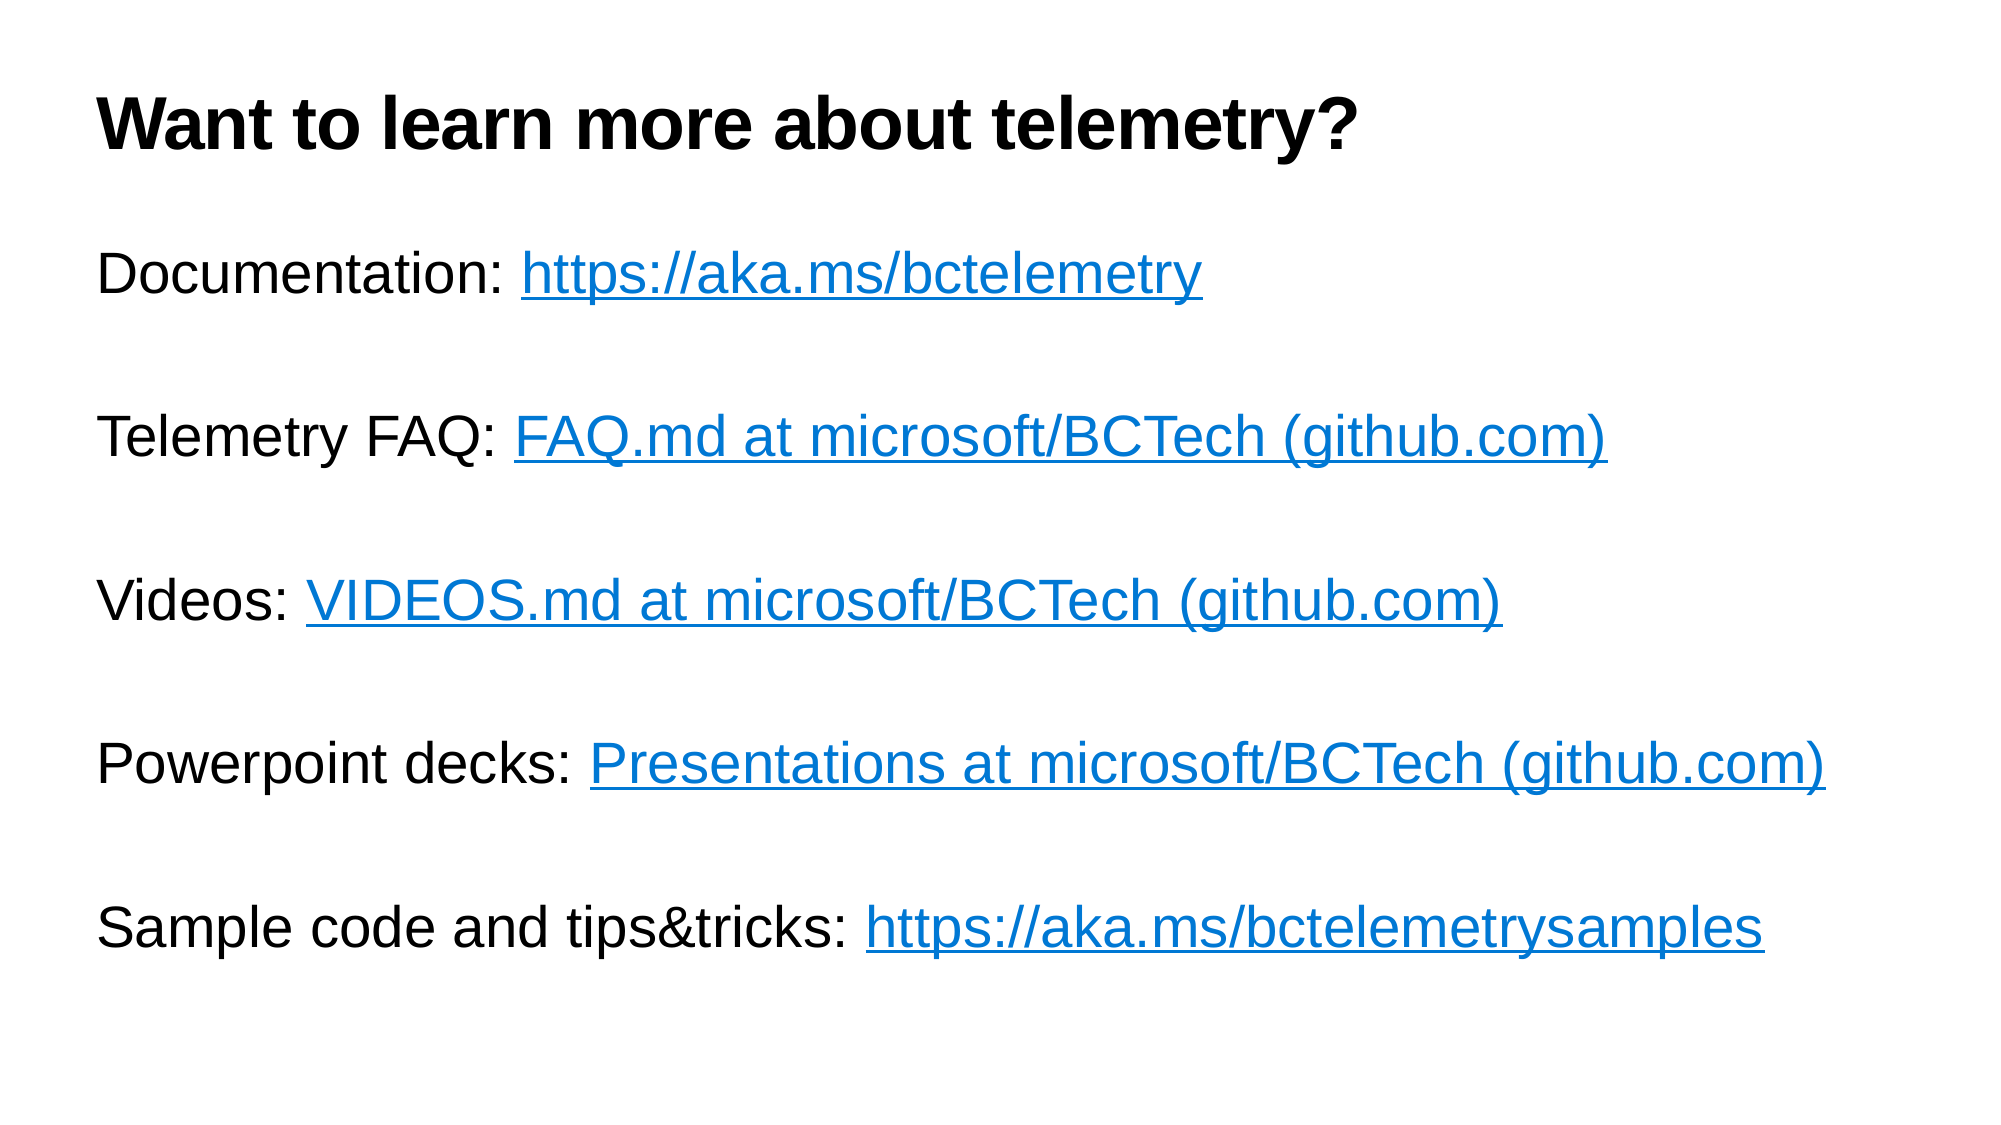

# Want to learn more about telemetry?
Documentation: https://aka.ms/bctelemetry

Telemetry FAQ: FAQ.md at microsoft/BCTech (github.com)

Videos: VIDEOS.md at microsoft/BCTech (github.com)

Powerpoint decks: Presentations at microsoft/BCTech (github.com)

Sample code and tips&tricks: https://aka.ms/bctelemetrysamples